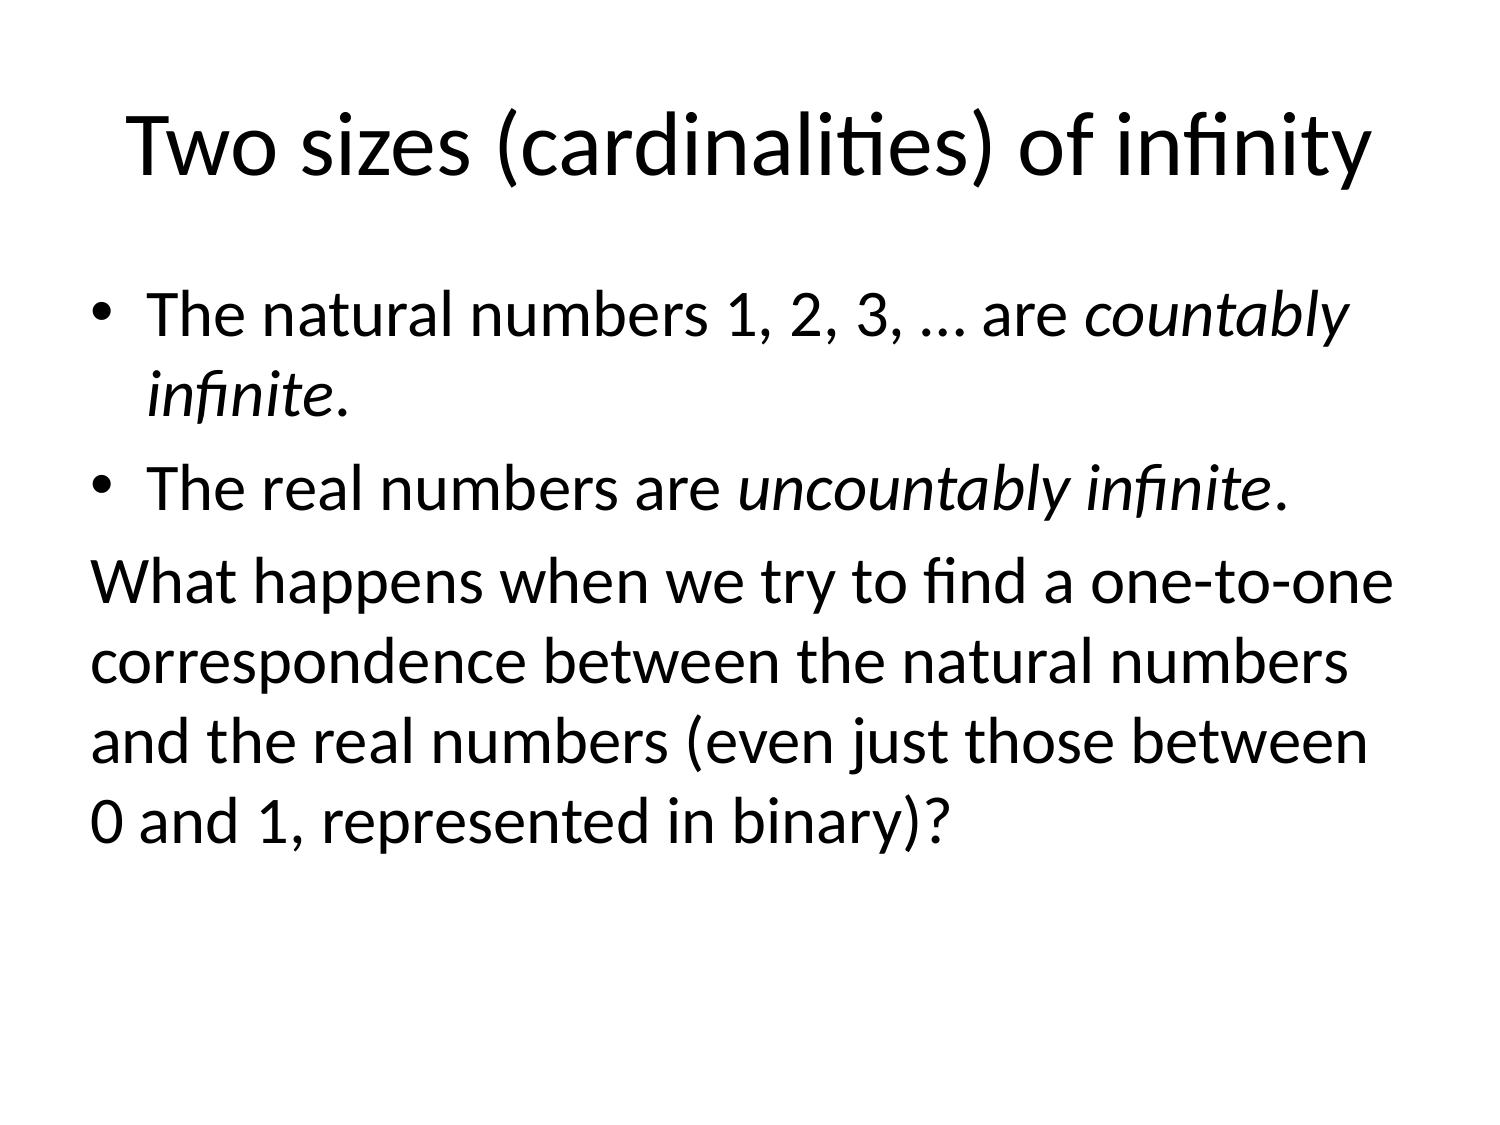

# Two sizes (cardinalities) of infinity
The natural numbers 1, 2, 3, … are countably infinite.
The real numbers are uncountably infinite.
What happens when we try to find a one-to-one correspondence between the natural numbers and the real numbers (even just those between 0 and 1, represented in binary)?